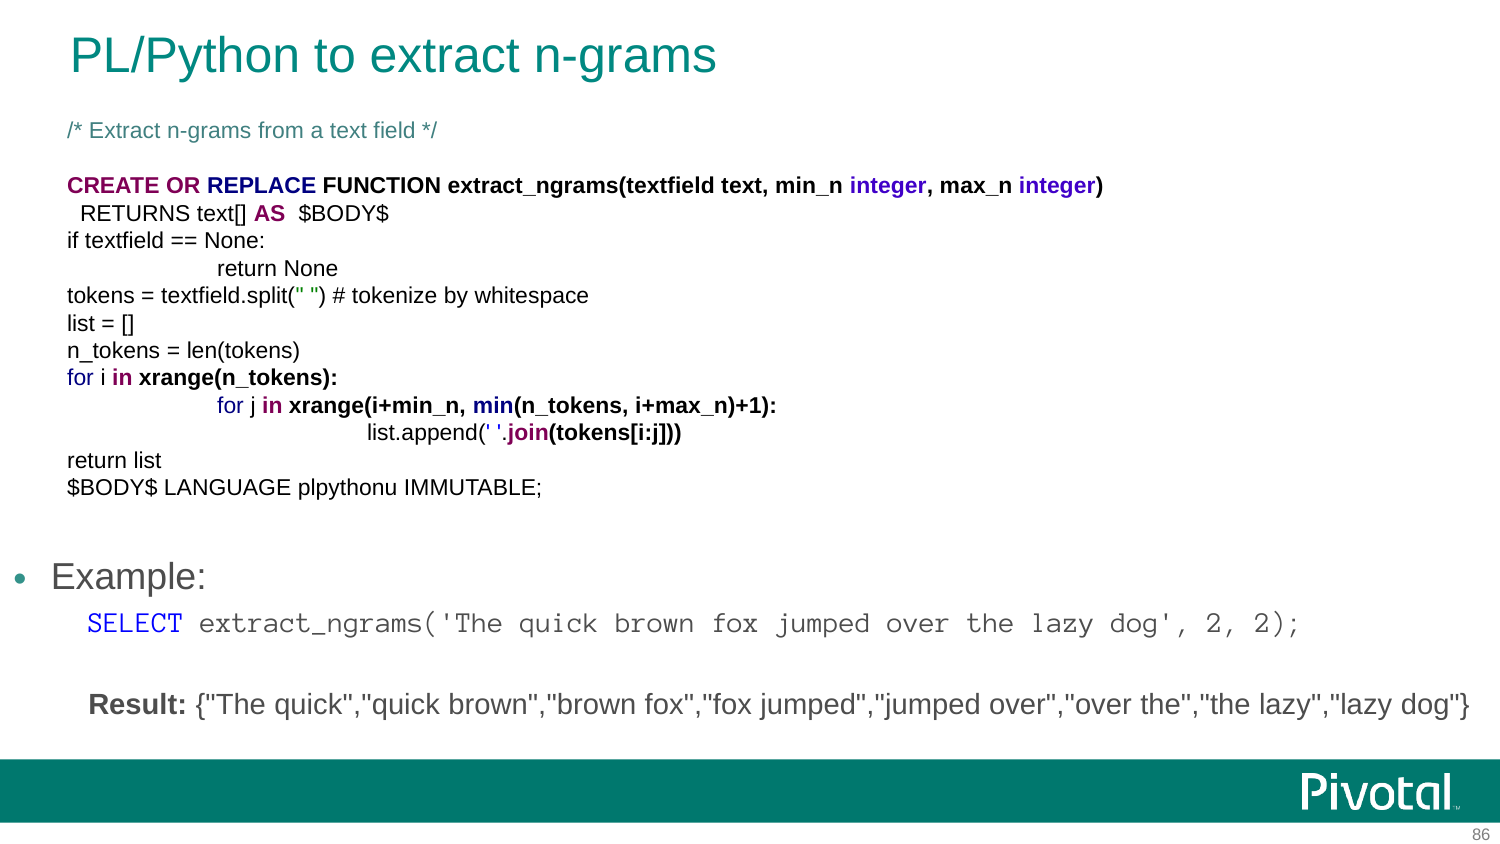

# PL/Python to extract n-grams
/* Extract n-grams from a text field */

CREATE OR REPLACE FUNCTION extract_ngrams(textfield text, min_n integer, max_n integer)
  RETURNS text[] AS  $BODY$
if textfield == None:
	return None
tokens = textfield.split(" ") # tokenize by whitespace
list = []
n_tokens = len(tokens)
for i in xrange(n_tokens):
	for j in xrange(i+min_n, min(n_tokens, i+max_n)+1):
		list.append(' '.join(tokens[i:j]))
return list
$BODY$ LANGUAGE plpythonu IMMUTABLE;
Example:
SELECT extract_ngrams('The quick brown fox jumped over the lazy dog', 2, 2);

Result: {"The quick","quick brown","brown fox","fox jumped","jumped over","over the","the lazy","lazy dog"}